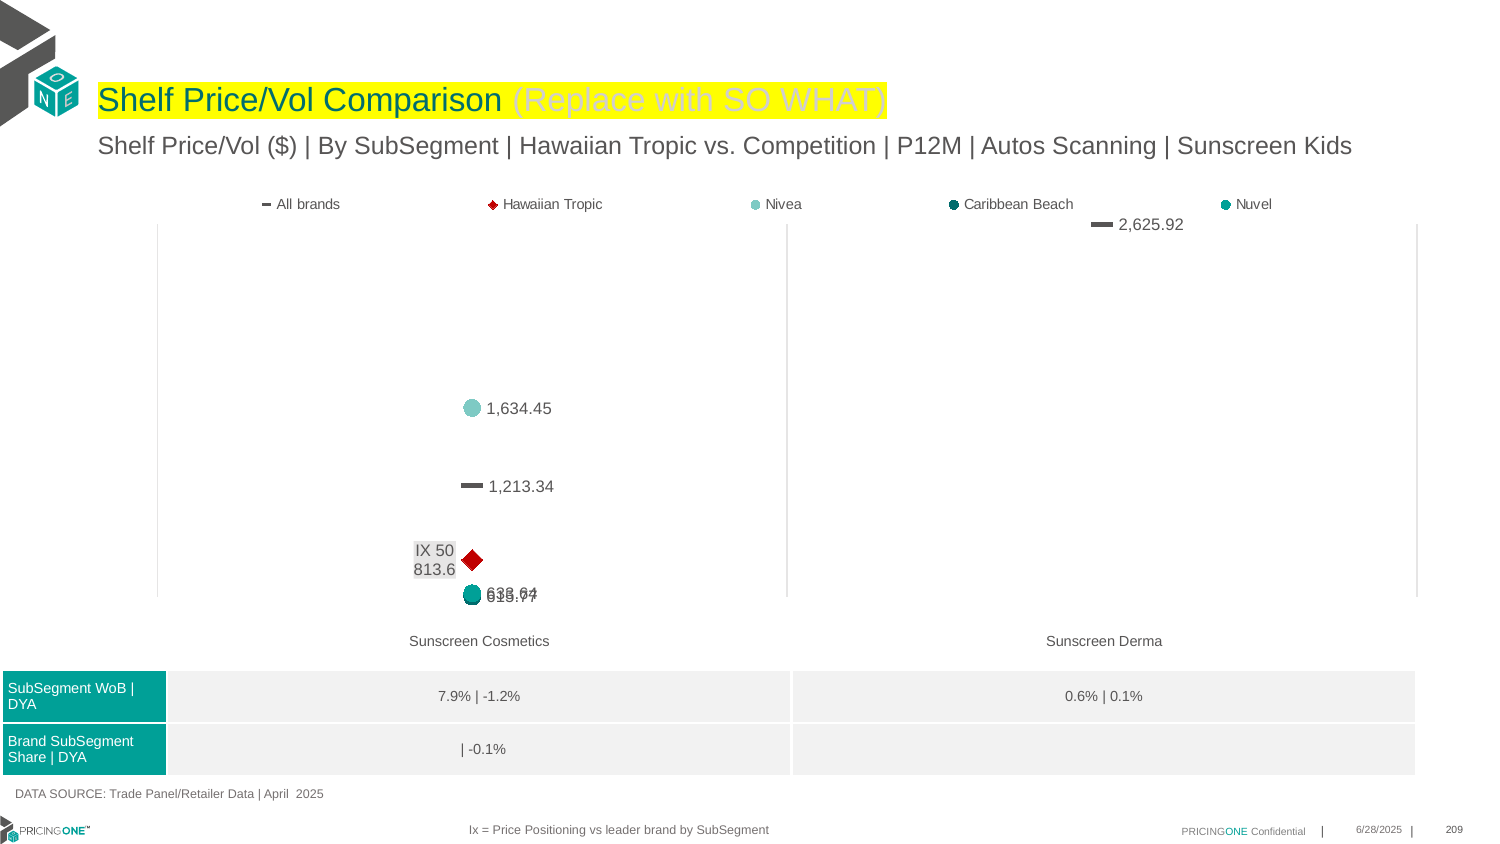

# Shelf Price/Vol Comparison (Replace with SO WHAT)
Shelf Price/Vol ($) | By SubSegment | Hawaiian Tropic vs. Competition | P12M | Autos Scanning | Sunscreen Kids

### Chart

| Category | All brands | Hawaiian Tropic | Nivea | Caribbean Beach | Nuvel |
|---|---|---|---|---|---|
| IX 50 | 1213.34 | 813.6 | 1634.45 | 615.77 | 633.64 |
| None | 2625.92 | None | None | None | None |
|  | Sunscreen Cosmetics | Sunscreen Derma |
| --- | --- | --- |
| SubSegment WoB | DYA | 7.9% | -1.2% | 0.6% | 0.1% |
| Brand SubSegment Share | DYA | | -0.1% |  |
DATA SOURCE: Trade Panel/Retailer Data | April  2025
Ix = Price Positioning vs leader brand by SubSegment
6/28/2025
209